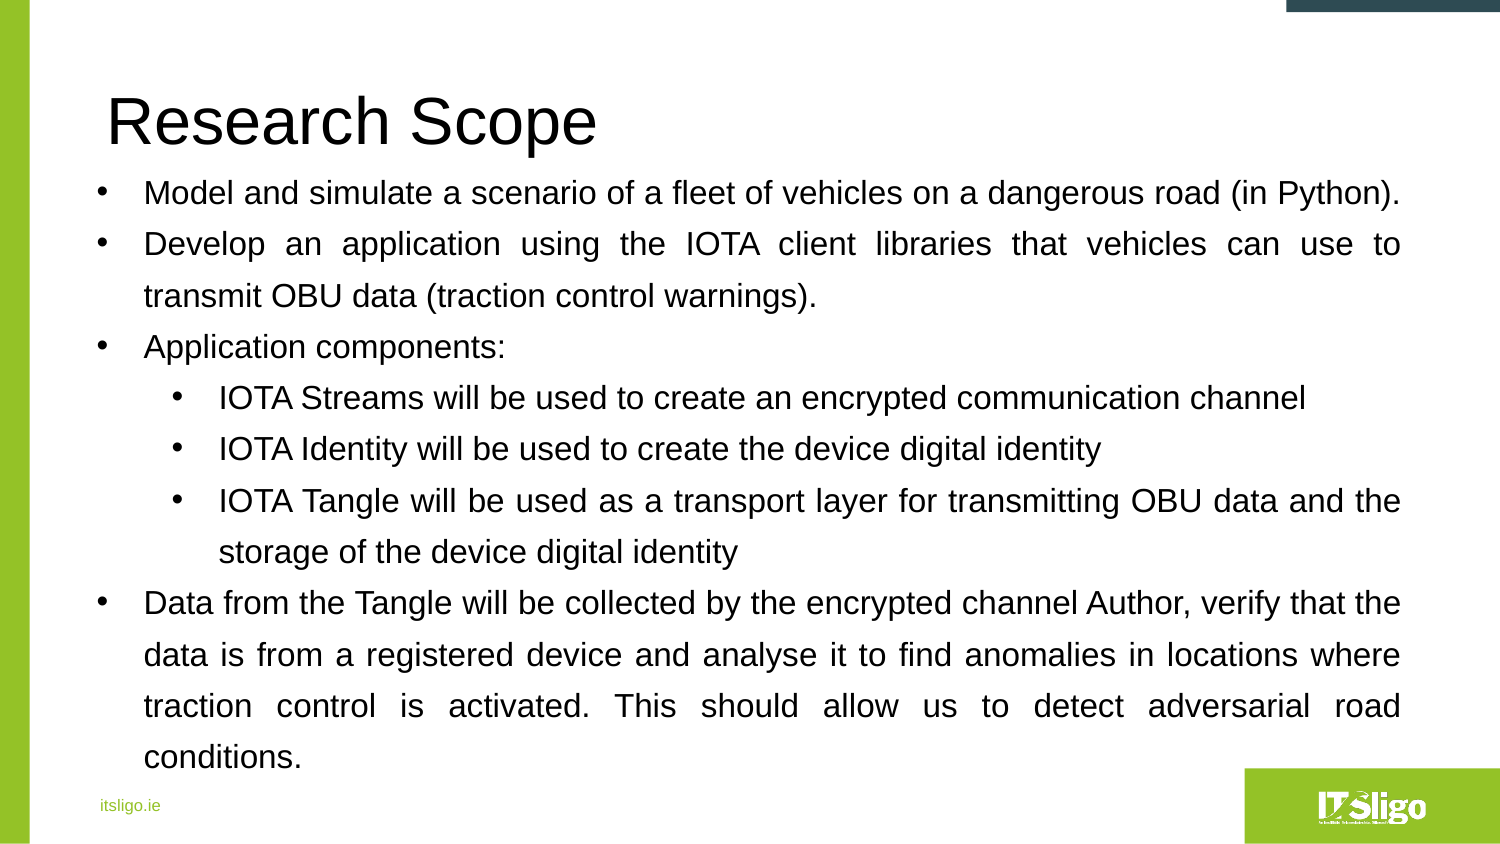

Research Scope
Model and simulate a scenario of a fleet of vehicles on a dangerous road (in Python).
Develop an application using the IOTA client libraries that vehicles can use to transmit OBU data (traction control warnings).
Application components:
IOTA Streams will be used to create an encrypted communication channel
IOTA Identity will be used to create the device digital identity
IOTA Tangle will be used as a transport layer for transmitting OBU data and the storage of the device digital identity
Data from the Tangle will be collected by the encrypted channel Author, verify that the data is from a registered device and analyse it to find anomalies in locations where traction control is activated. This should allow us to detect adversarial road conditions.